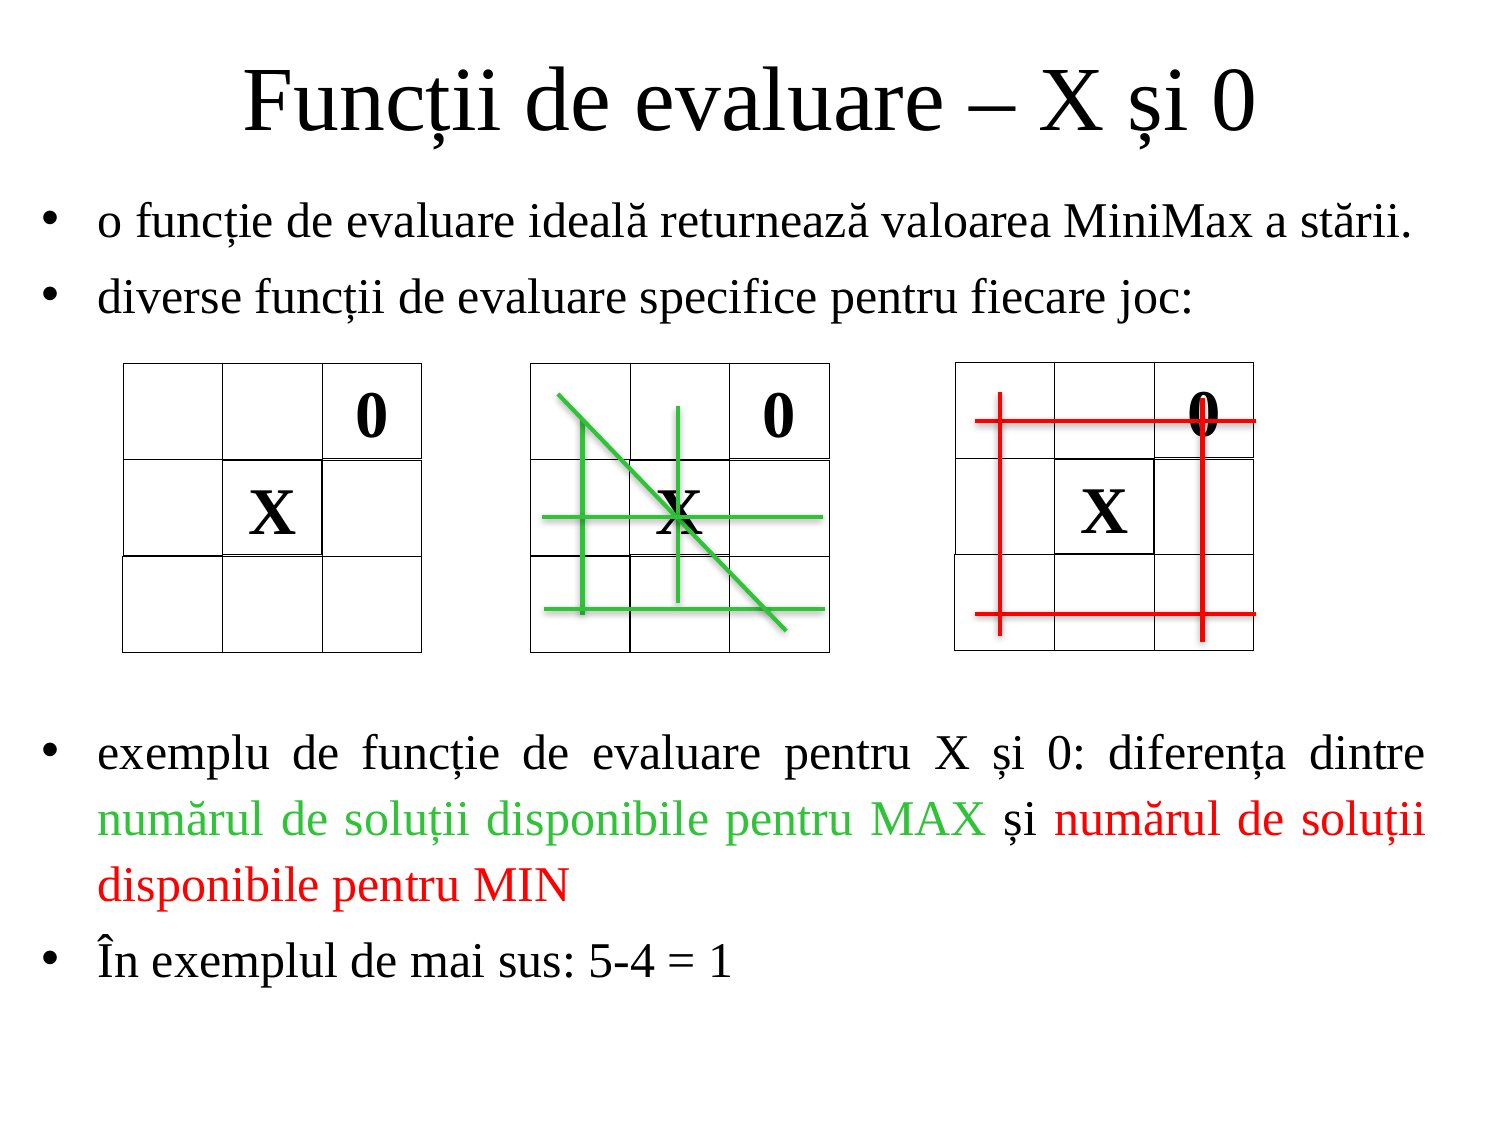

# Funcții de evaluare – X și 0
o funcție de evaluare ideală returnează valoarea MiniMax a stării.
diverse funcții de evaluare specifice pentru fiecare joc:

exemplu de funcție de evaluare pentru X și 0: diferența dintre numărul de soluții disponibile pentru MAX și numărul de soluții disponibile pentru MIN
În exemplul de mai sus: 5-4 = 1

0

X

0

X

0

X